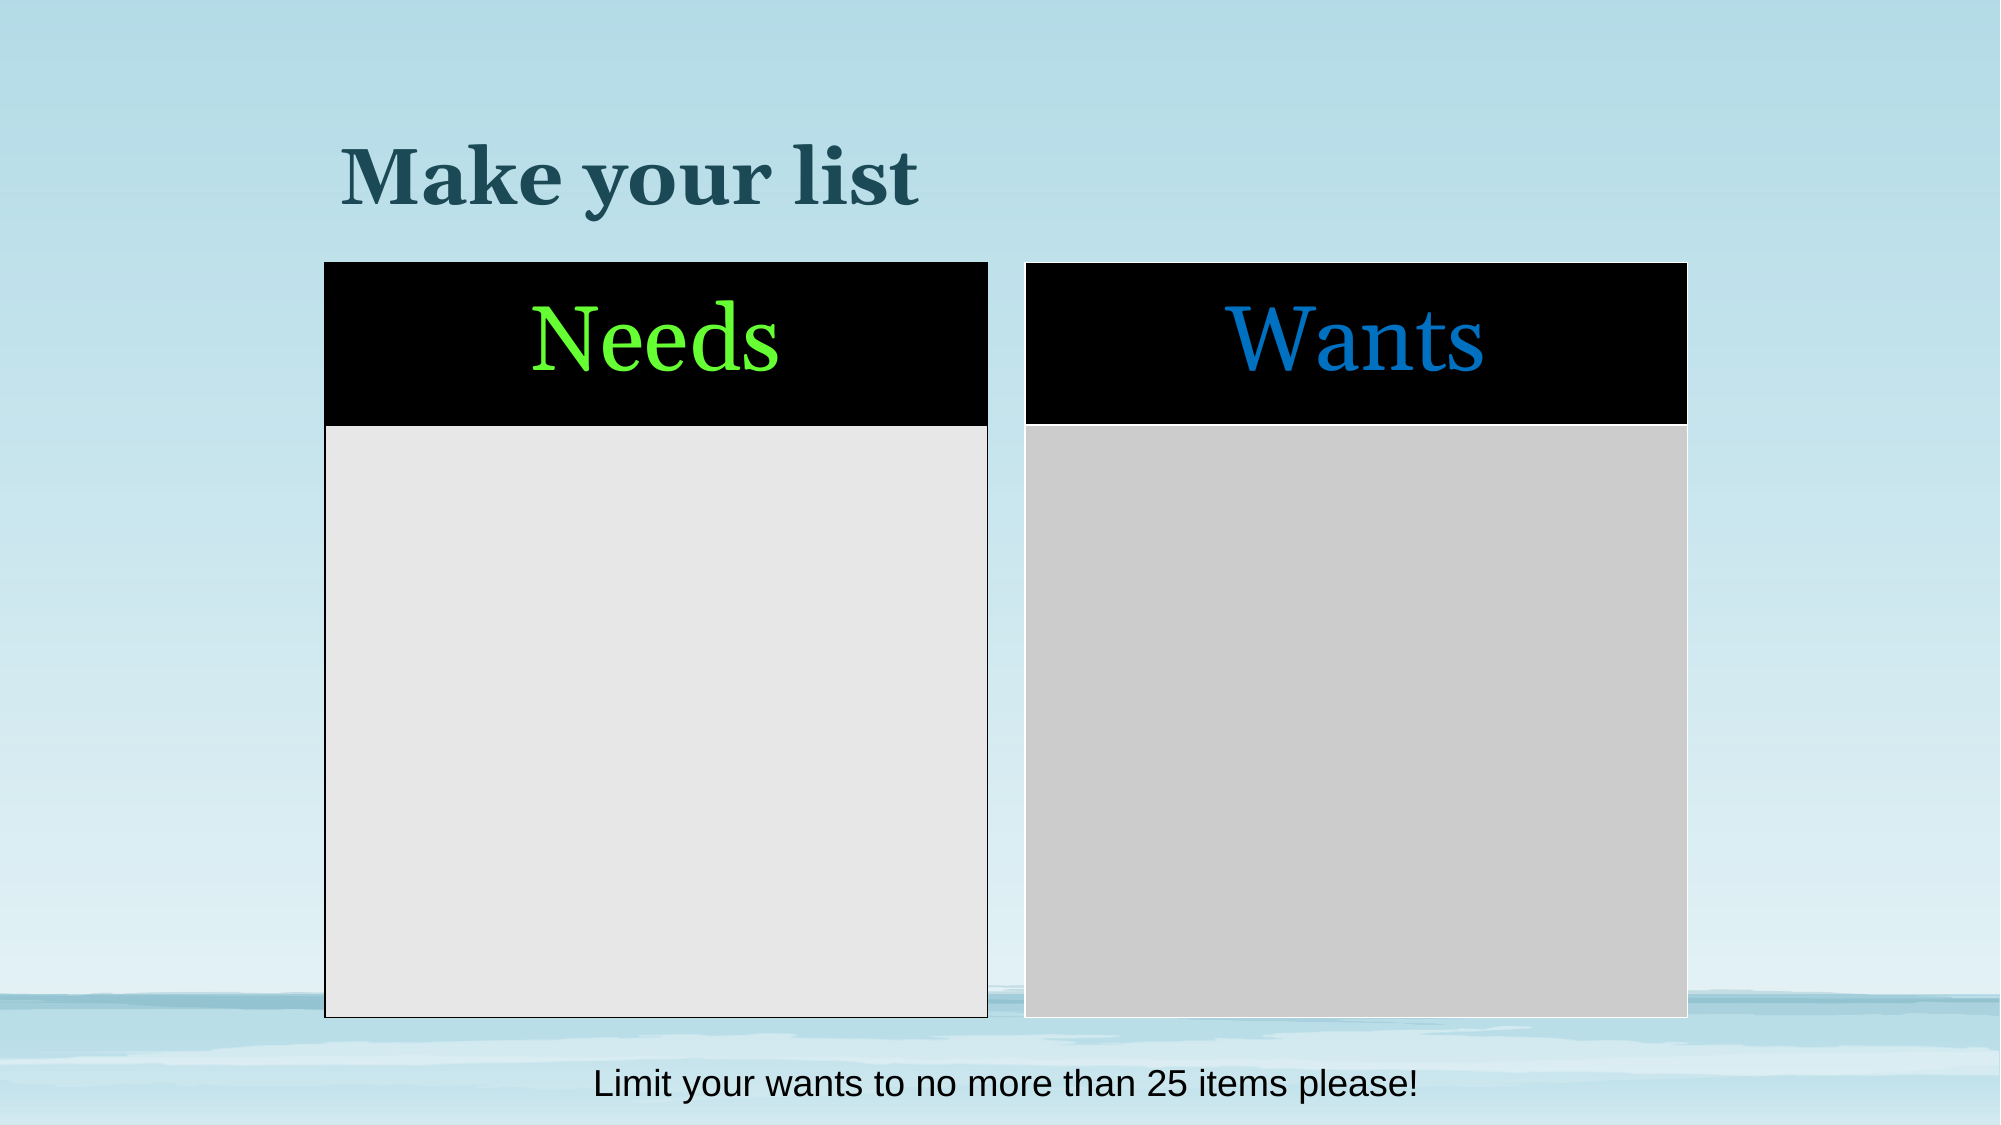

# Make your list
| Needs |
| --- |
|  |
| Wants |
| --- |
|  |
Limit your wants to no more than 25 items please!